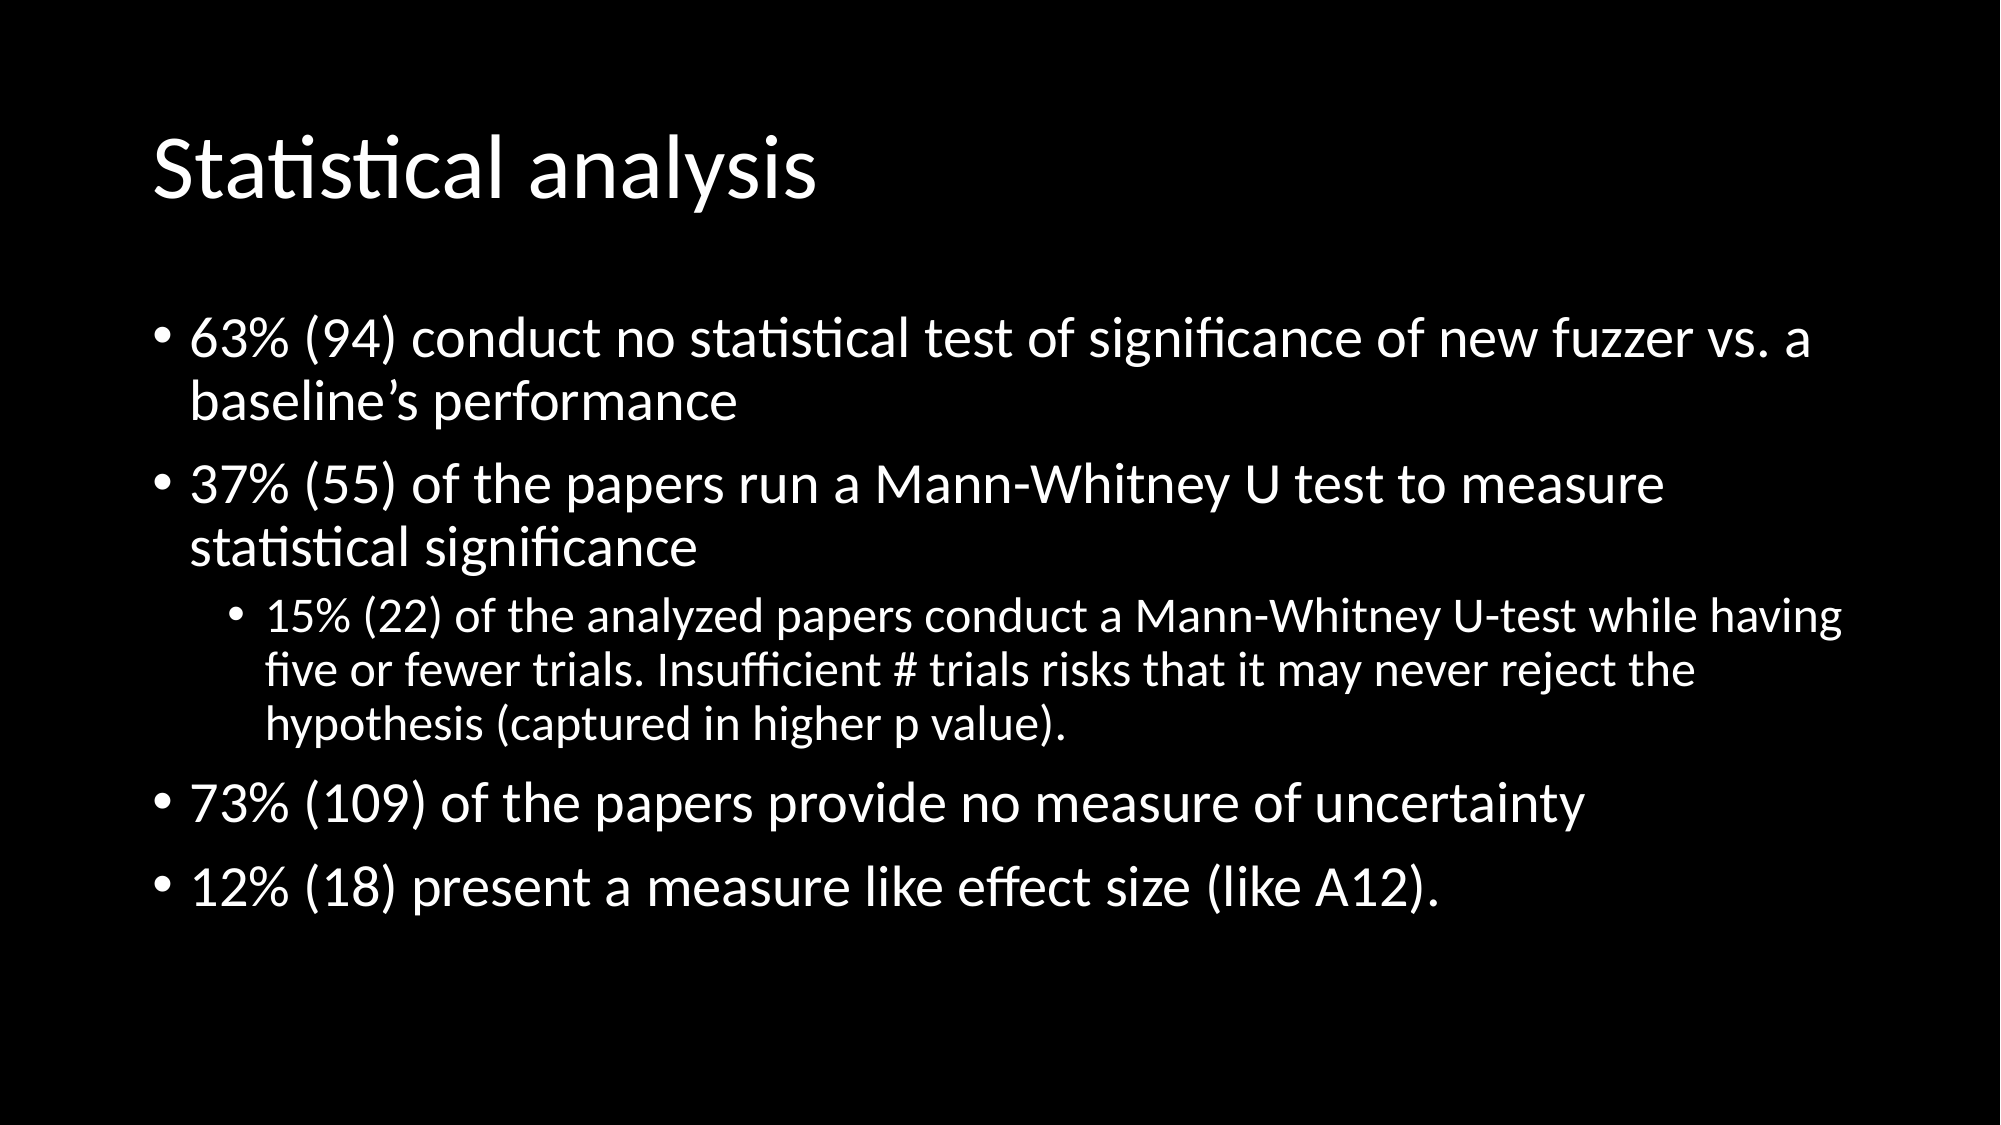

# Statistical analysis
63% (94) conduct no statistical test of significance of new fuzzer vs. a baseline’s performance
37% (55) of the papers run a Mann-Whitney U test to measure statistical significance
15% (22) of the analyzed papers conduct a Mann-Whitney U-test while having five or fewer trials. Insufficient # trials risks that it may never reject the hypothesis (captured in higher p value).
73% (109) of the papers provide no measure of uncertainty
12% (18) present a measure like effect size (like A12).